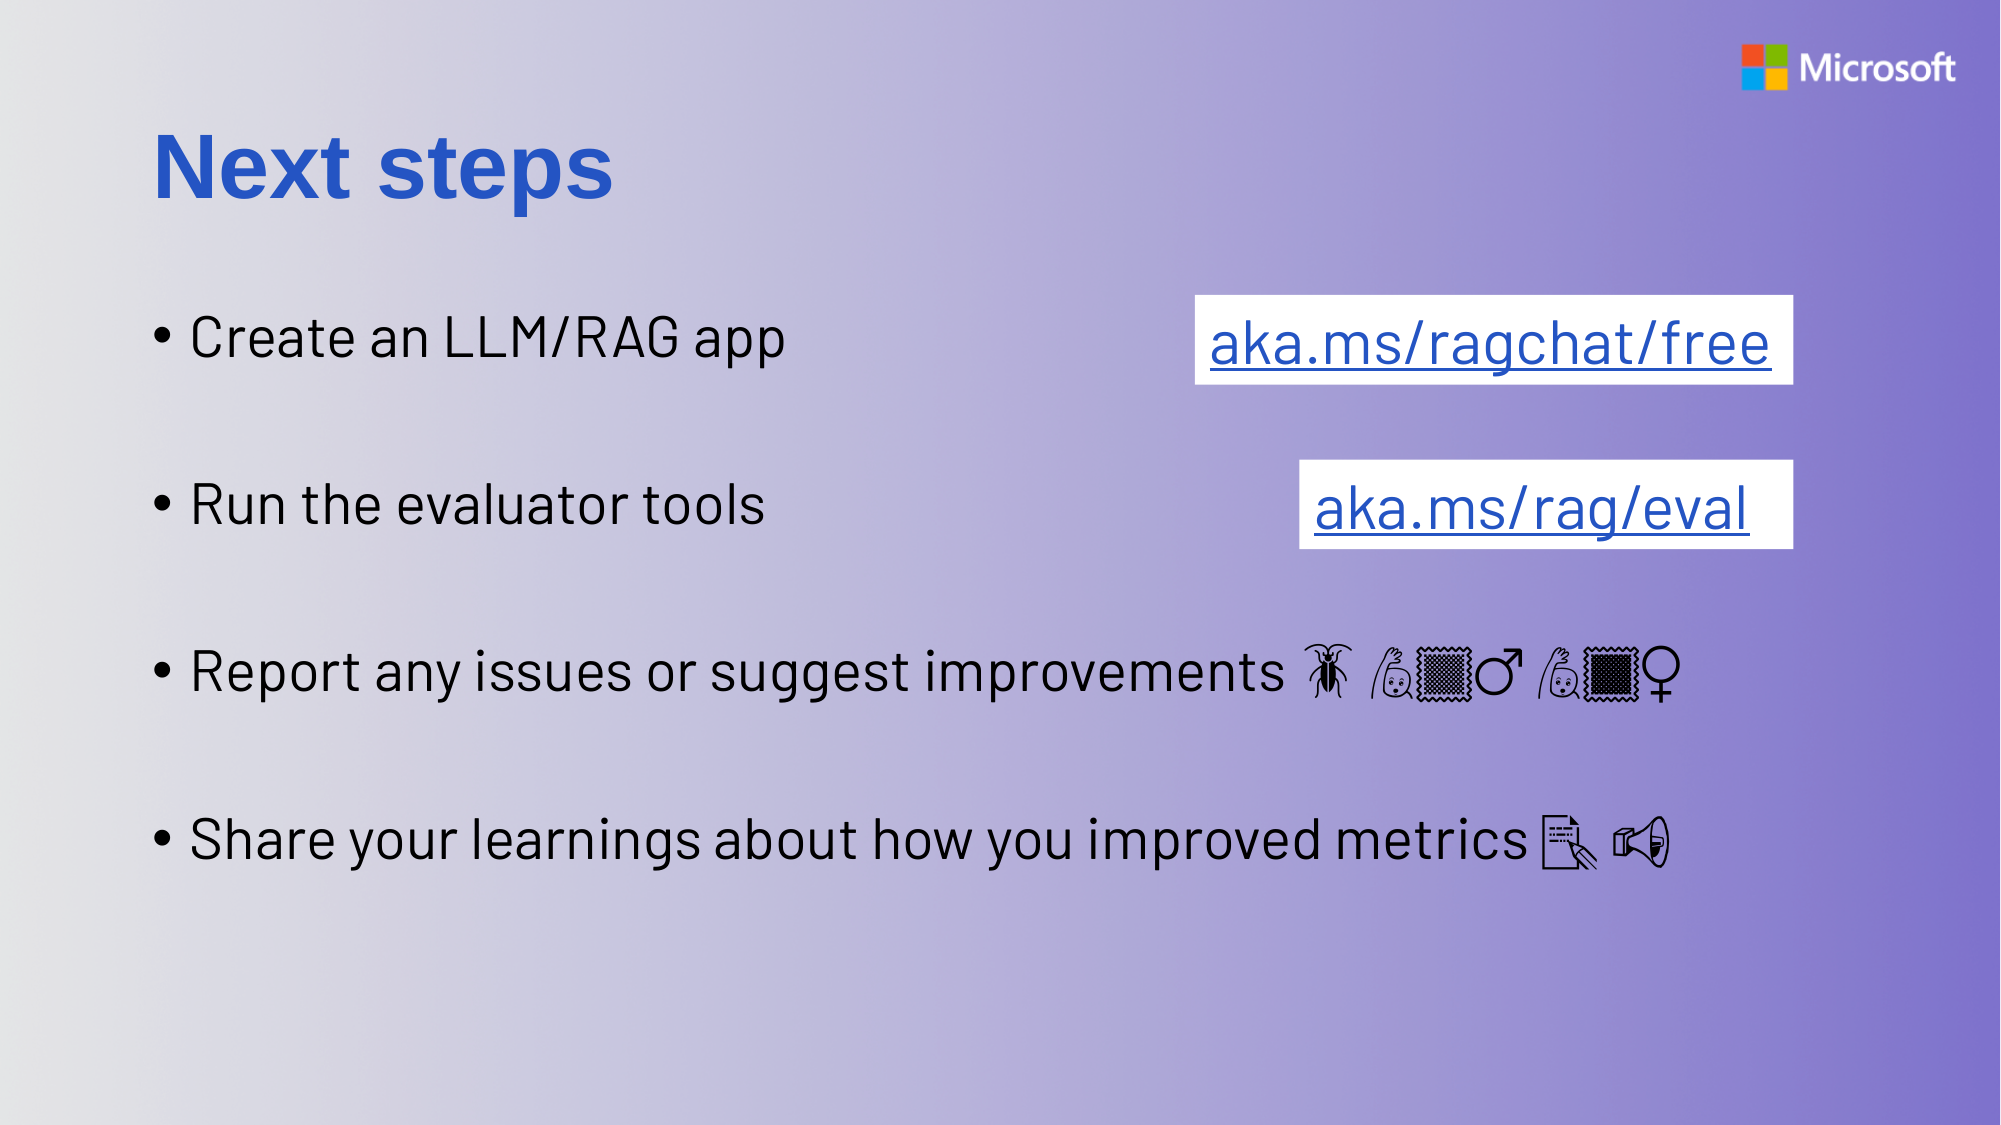

# Next steps
aka.ms/ragchat/free
Create an LLM/RAG app

Run the evaluator tools

Report any issues or suggest improvements 🪳 🙋🏽‍♂️ 🙋🏾‍♀️

Share your learnings about how you improved metrics 📝 📢
aka.ms/rag/eval